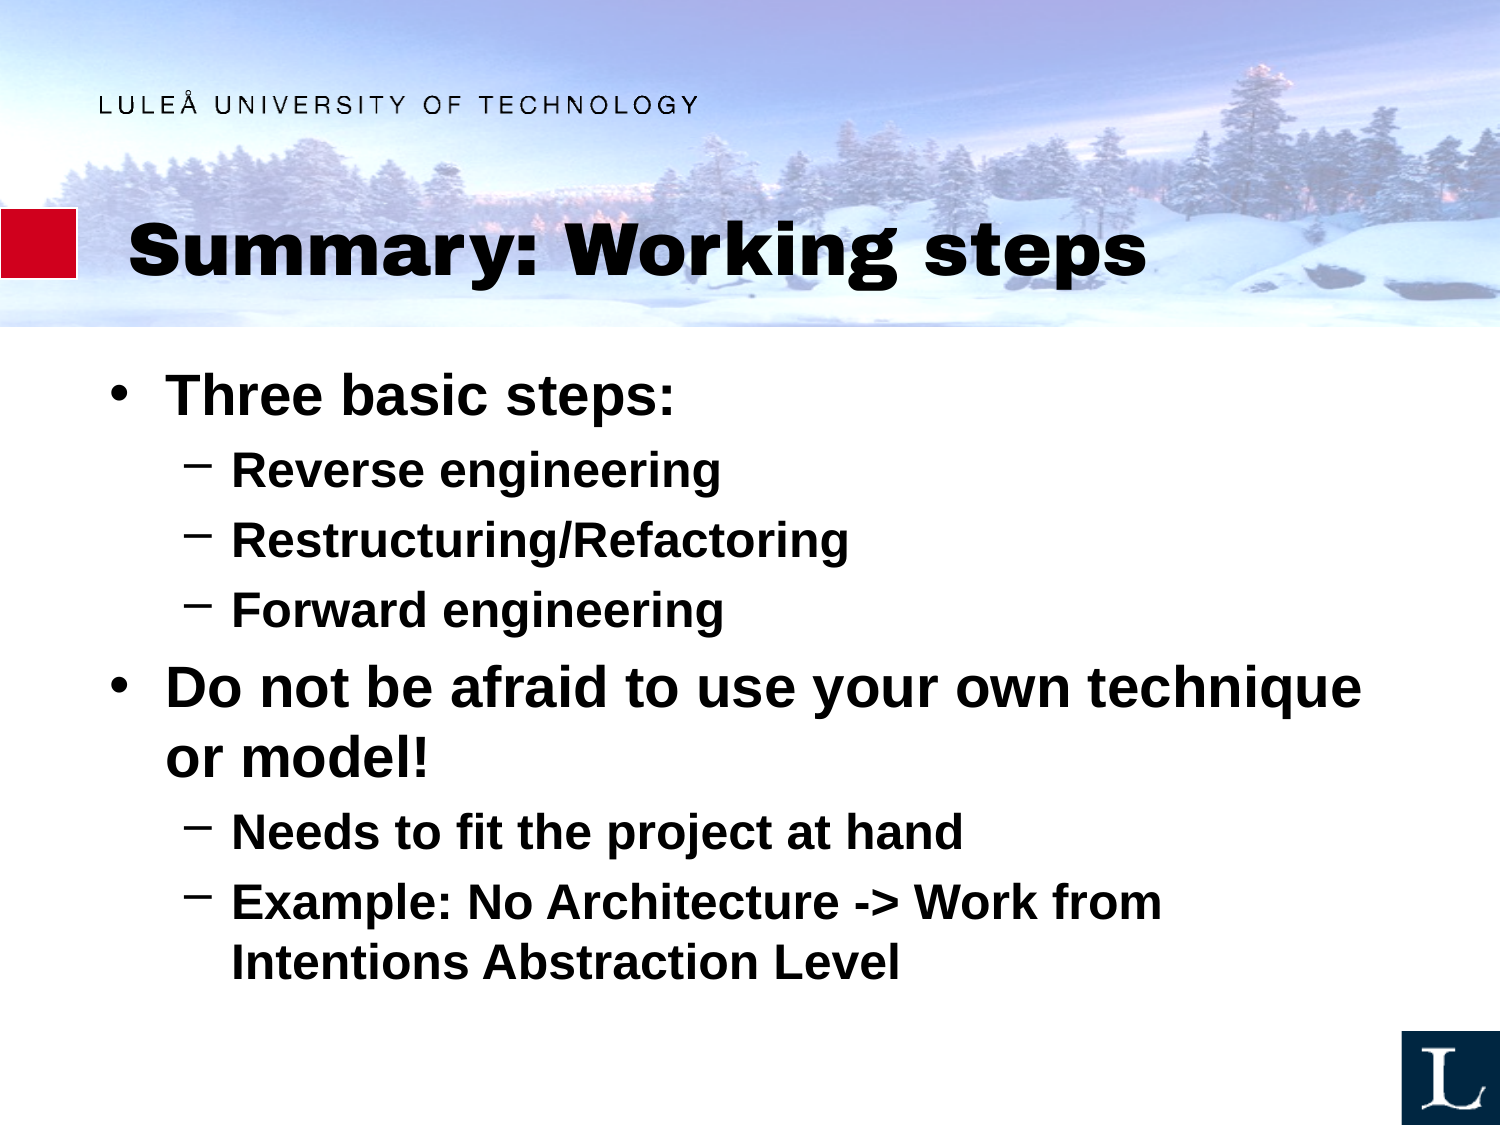

# Summary: Working steps
Three basic steps:
Reverse engineering
Restructuring/Refactoring
Forward engineering
Do not be afraid to use your own technique or model!
Needs to fit the project at hand
Example: No Architecture -> Work from Intentions Abstraction Level